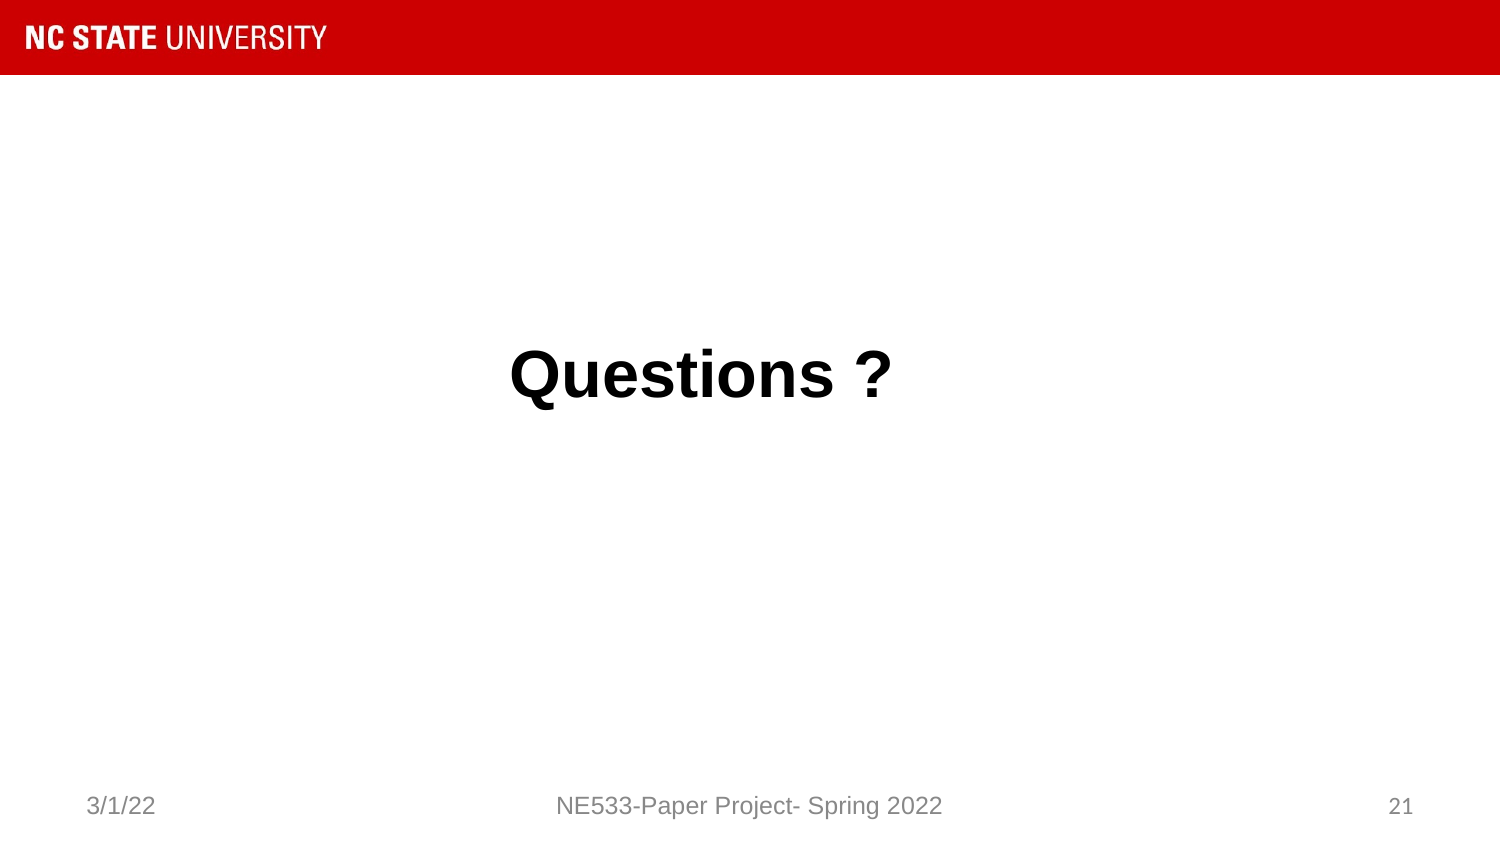

# Questions ?
3/1/22
NE533-Paper Project- Spring 2022
21